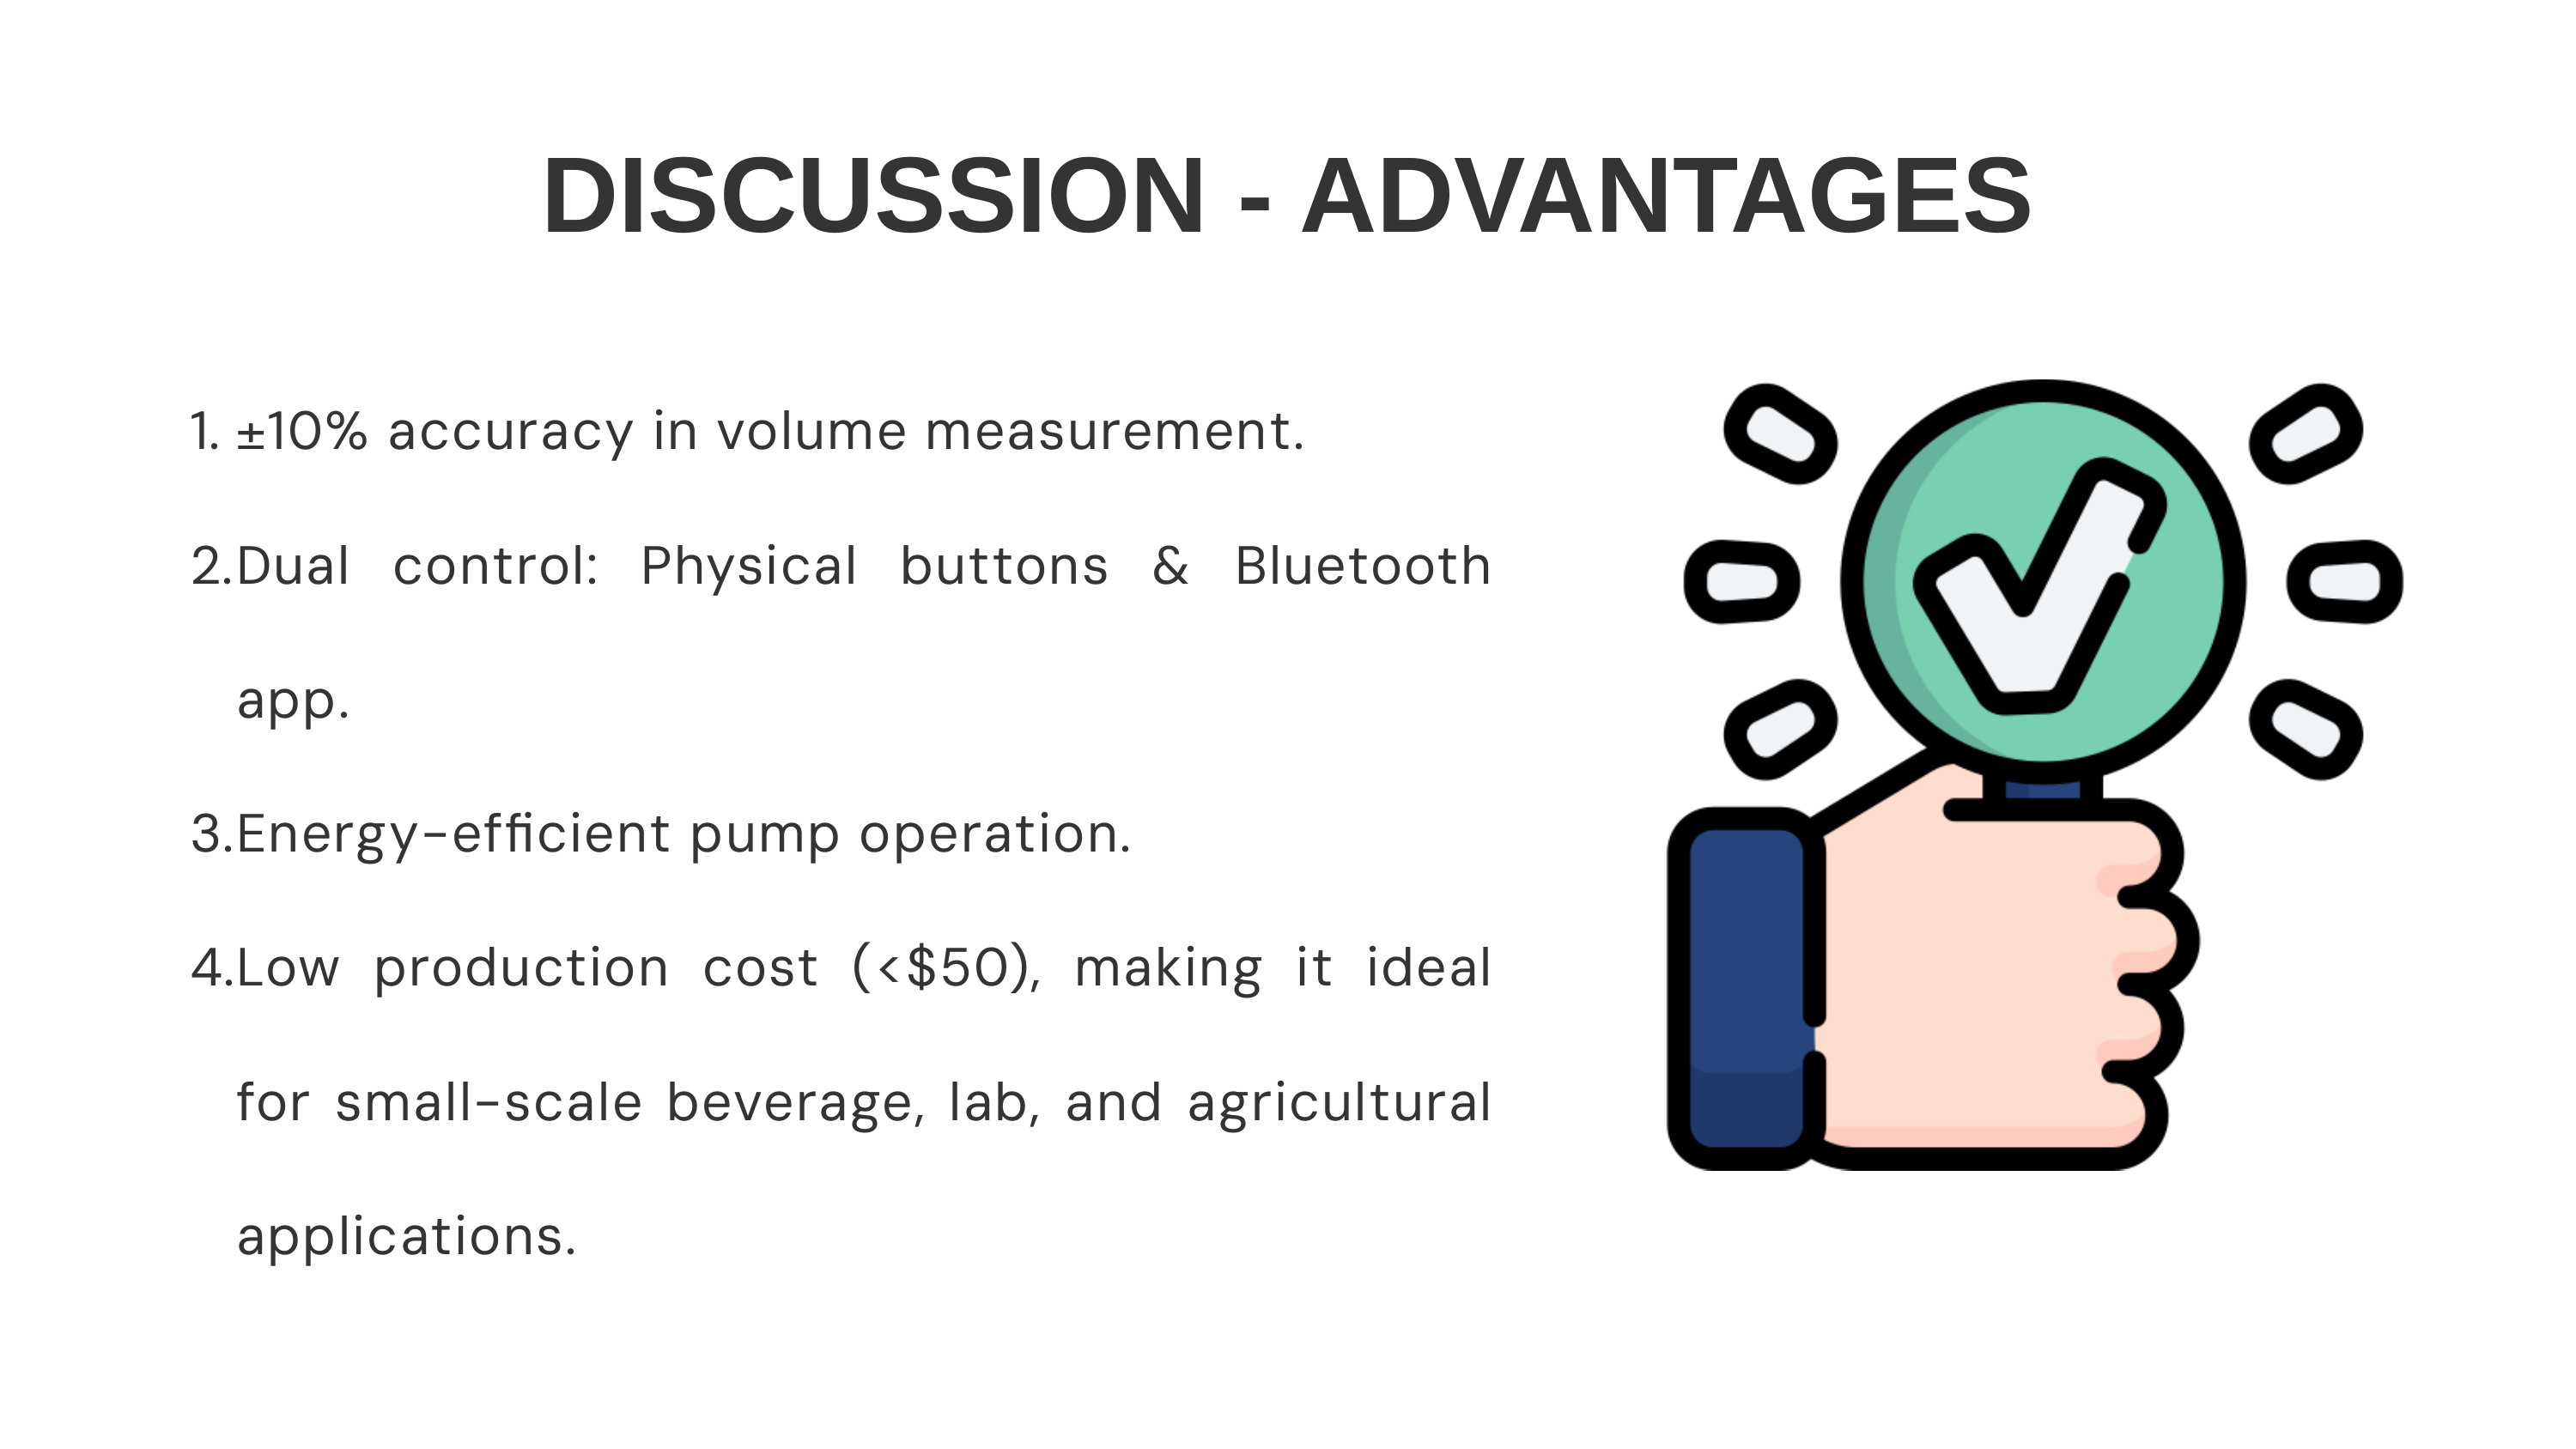

DISCUSSION - ADVANTAGES
±10% accuracy in volume measurement.
Dual control: Physical buttons & Bluetooth app.
Energy-efficient pump operation.
Low production cost (<$50), making it ideal for small-scale beverage, lab, and agricultural applications.